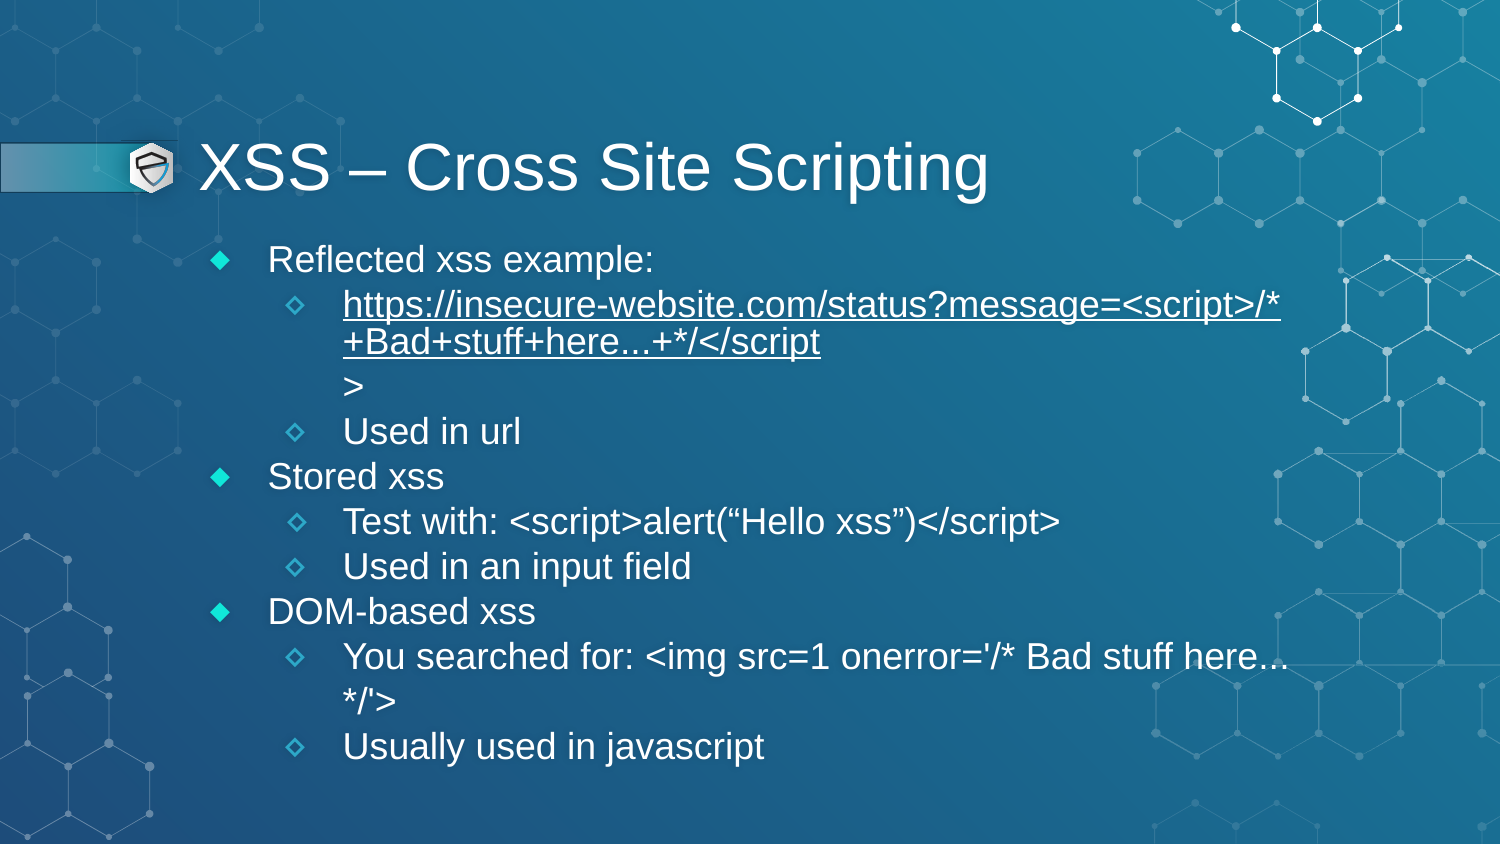

# XSS – Cross Site Scripting
Reflected xss example:
https://insecure-website.com/status?message=<script>/*+Bad+stuff+here...+*/</script>
Used in url
Stored xss
Test with: <script>alert(“Hello xss”)</script>
Used in an input field
DOM-based xss
You searched for: <img src=1 onerror='/* Bad stuff here... */'>
Usually used in javascript